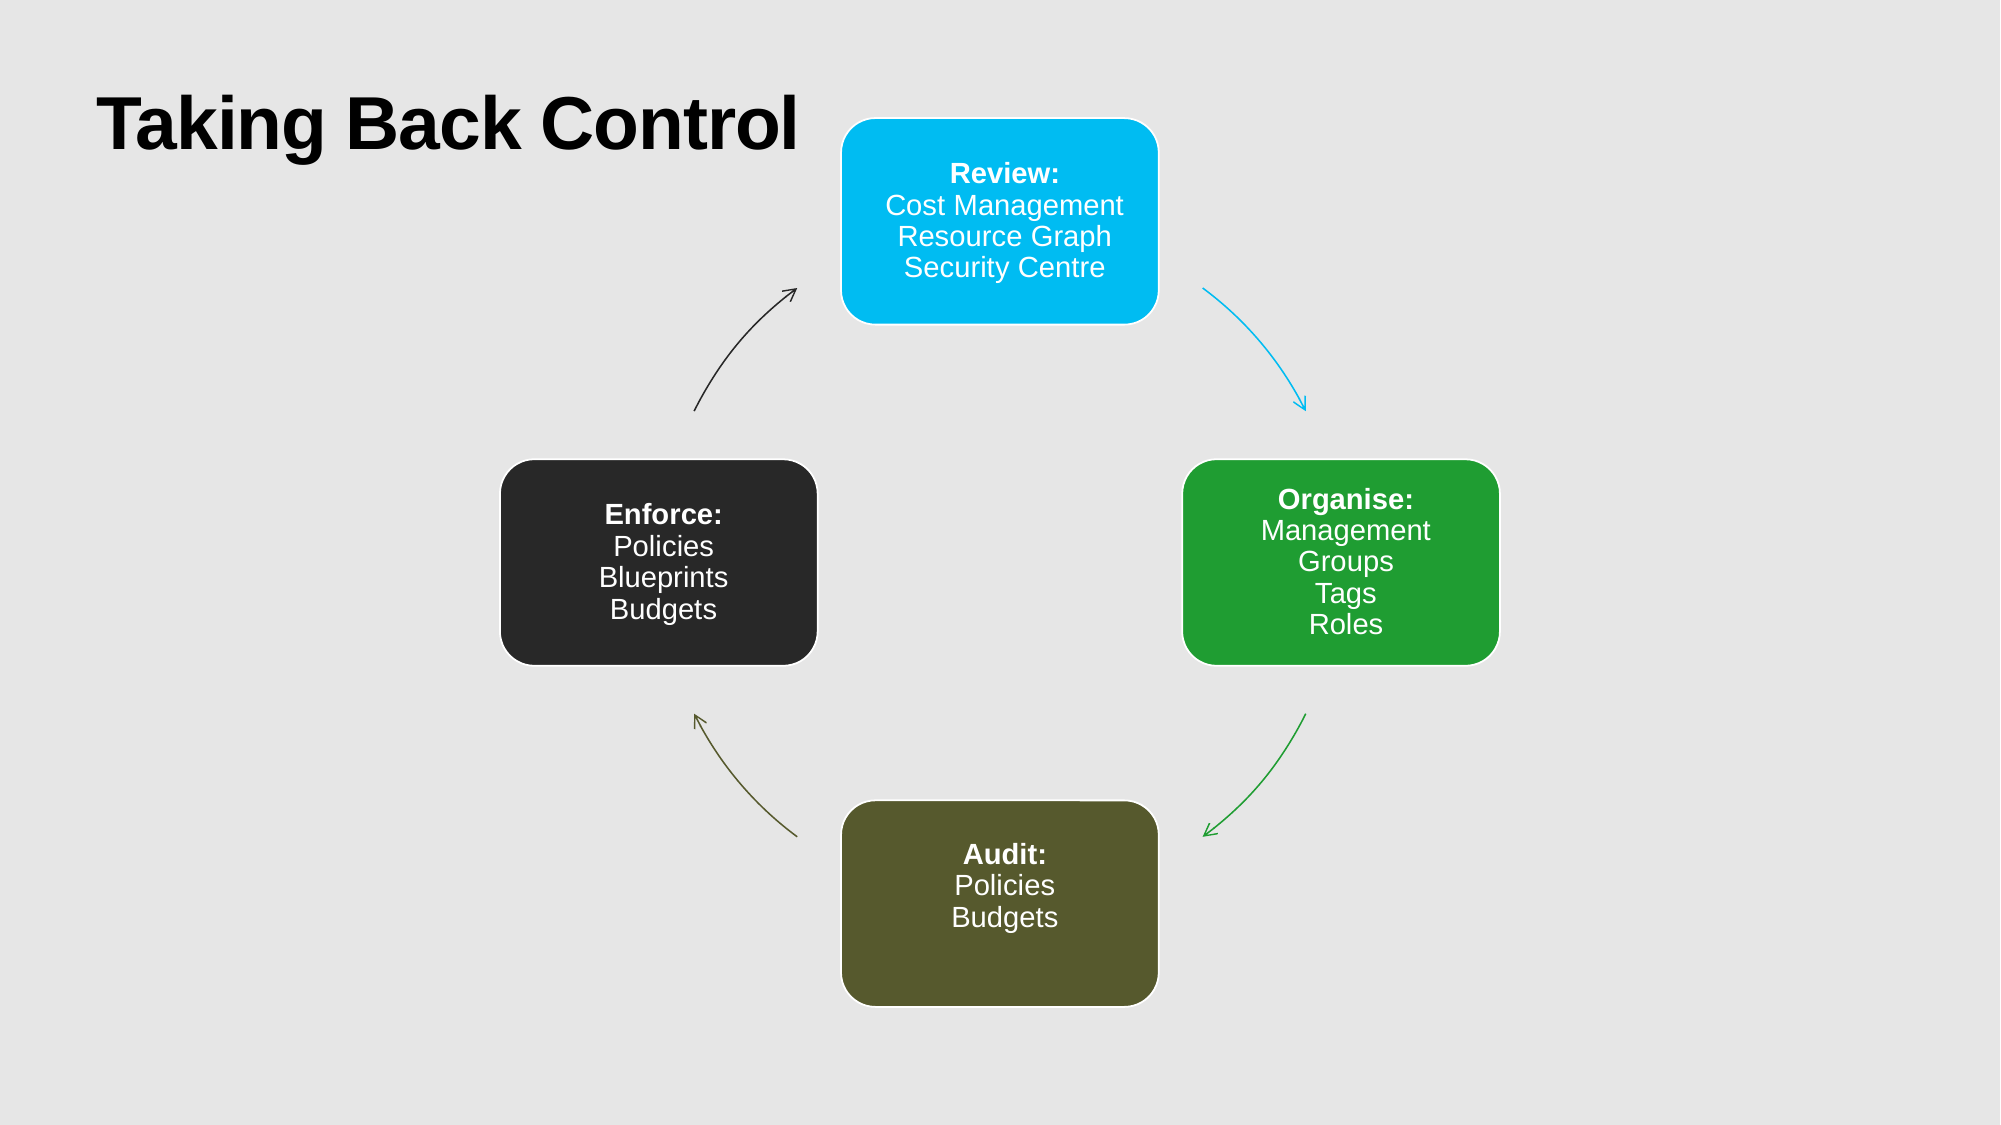

# Taking Back Control
Review:
Cost Management
Resource Graph
Security Centre
Organise:
Management Groups
Tags
Roles
Audit:
Policies
Budgets
Enforce:
Policies
Blueprints
Budgets